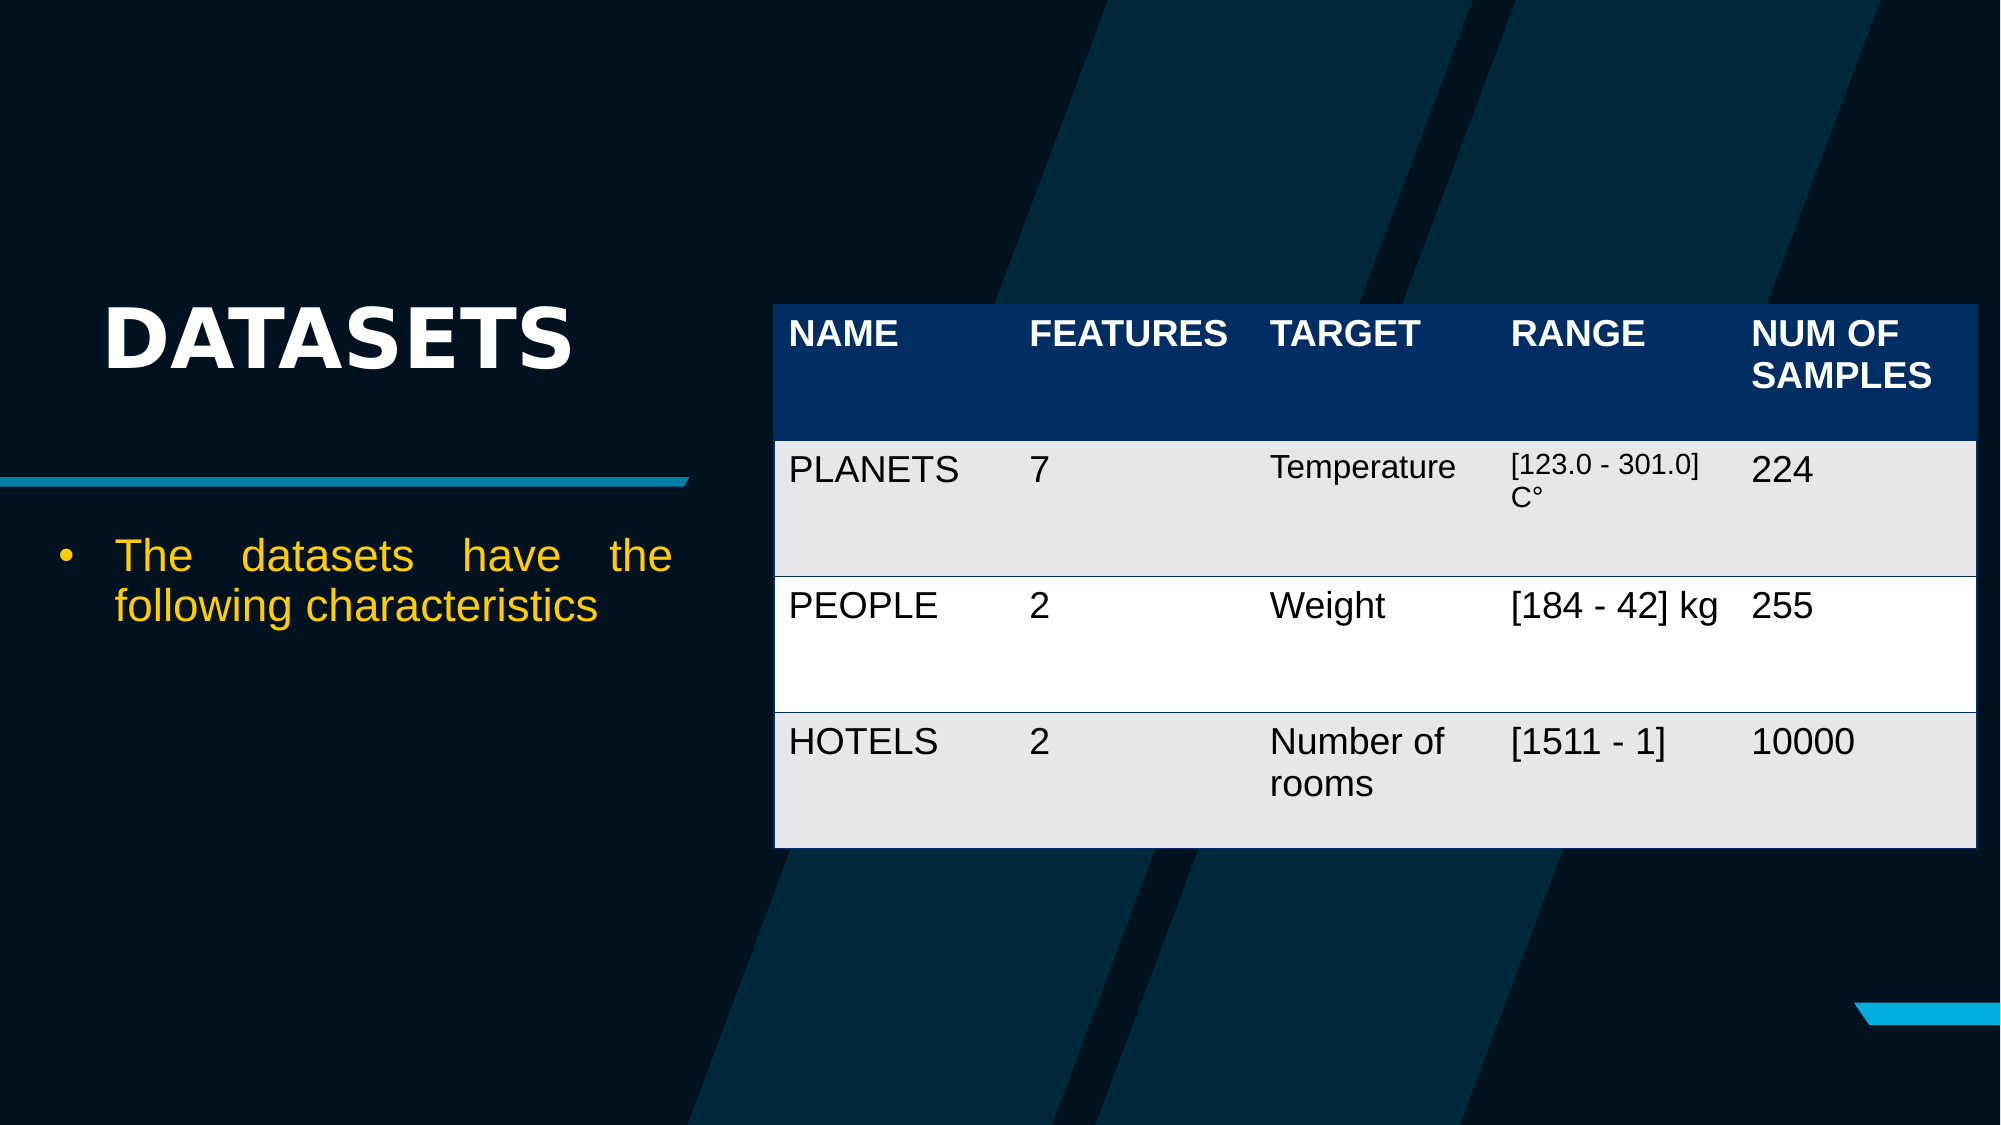

# DATASETS
| NAME | FEATURES | TARGET | RANGE | NUM OF SAMPLES |
| --- | --- | --- | --- | --- |
| PLANETS | 7 | Temperature | [123.0 - 301.0] C° | 224 |
| PEOPLE | 2 | Weight | [184 - 42] kg | 255 |
| HOTELS | 2 | Number of rooms | [1511 - 1] | 10000 |
The datasets have the following characteristics